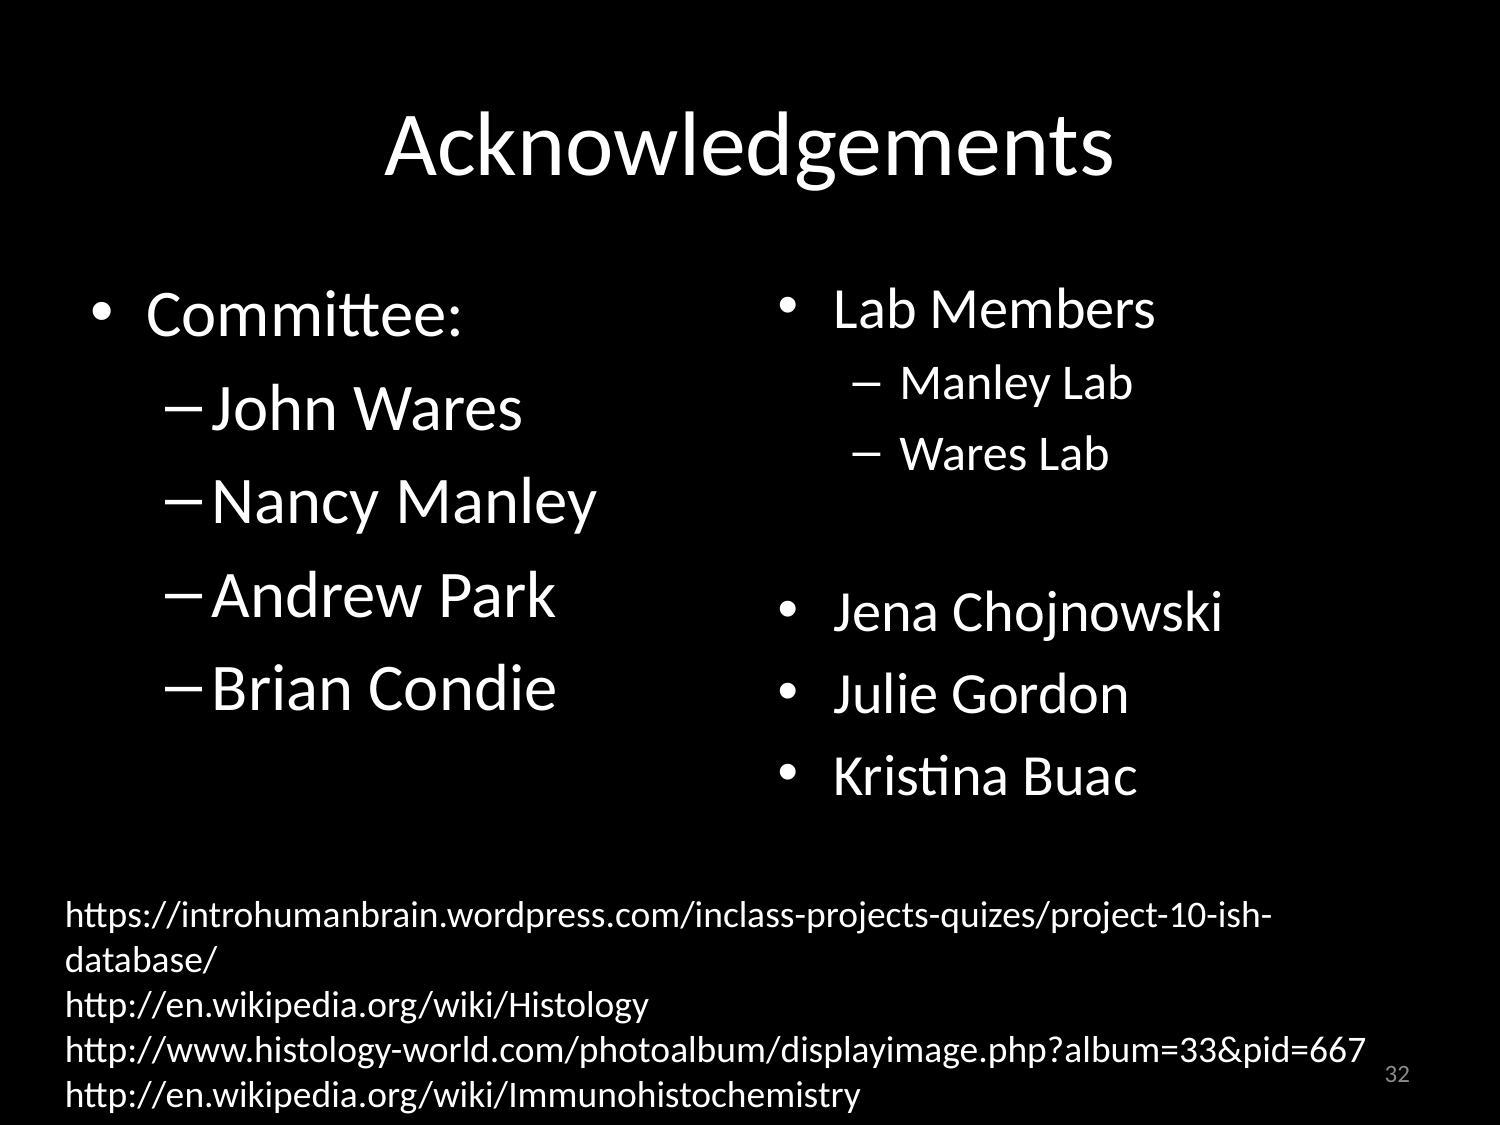

# Acknowledgements
Committee:
John Wares
Nancy Manley
Andrew Park
Brian Condie

Lab Members
Manley Lab
Wares Lab

Jena Chojnowski
Julie Gordon
Kristina Buac
https://introhumanbrain.wordpress.com/inclass-projects-quizes/project-10-ish-database/
http://en.wikipedia.org/wiki/Histology
http://www.histology-world.com/photoalbum/displayimage.php?album=33&pid=667
http://en.wikipedia.org/wiki/Immunohistochemistry
32